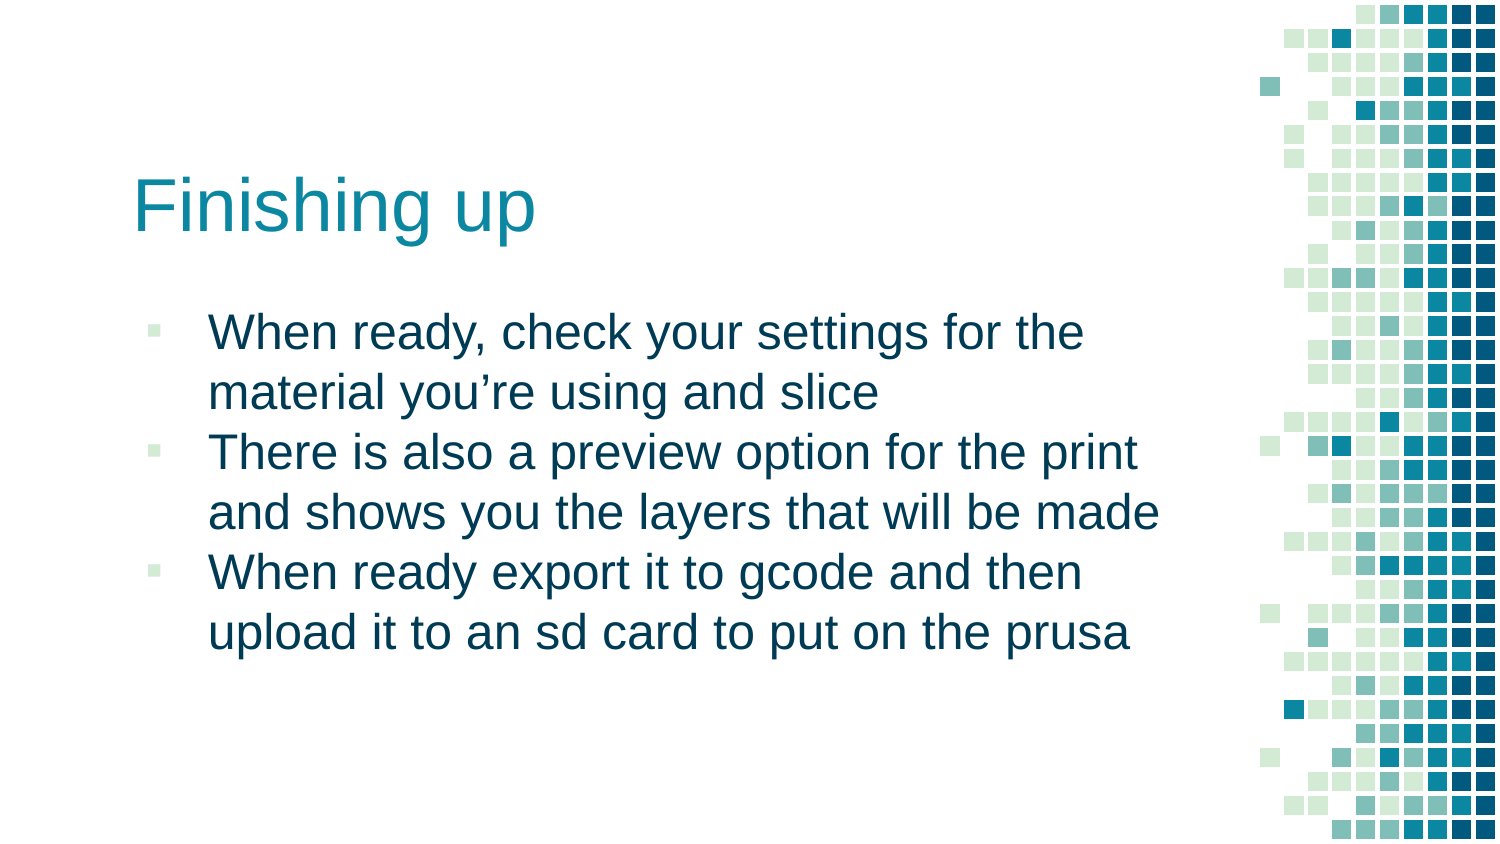

# Finishing up
When ready, check your settings for the material you’re using and slice
There is also a preview option for the print and shows you the layers that will be made
When ready export it to gcode and then upload it to an sd card to put on the prusa